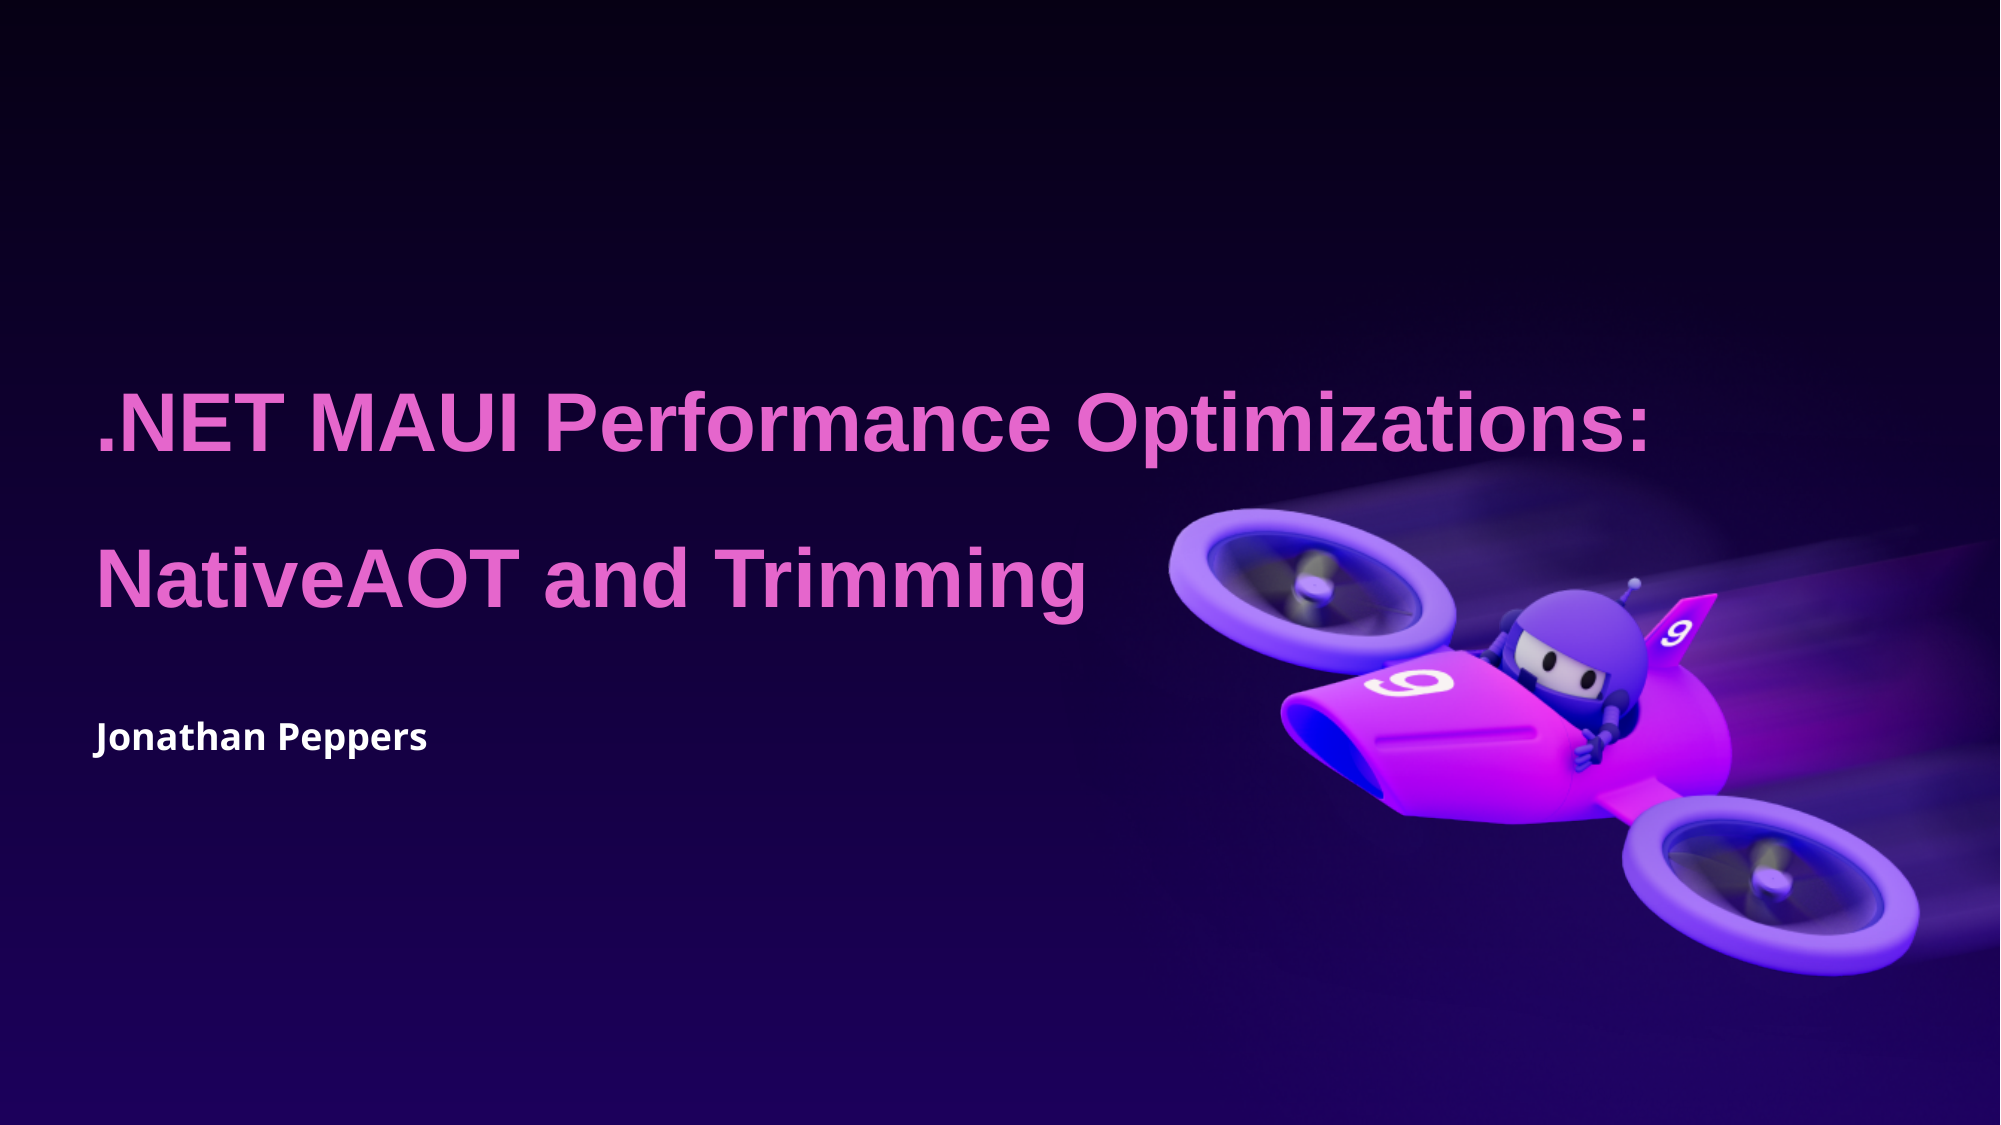

# .NET MAUI Performance Optimizations: NativeAOT and Trimming
Jonathan Peppers